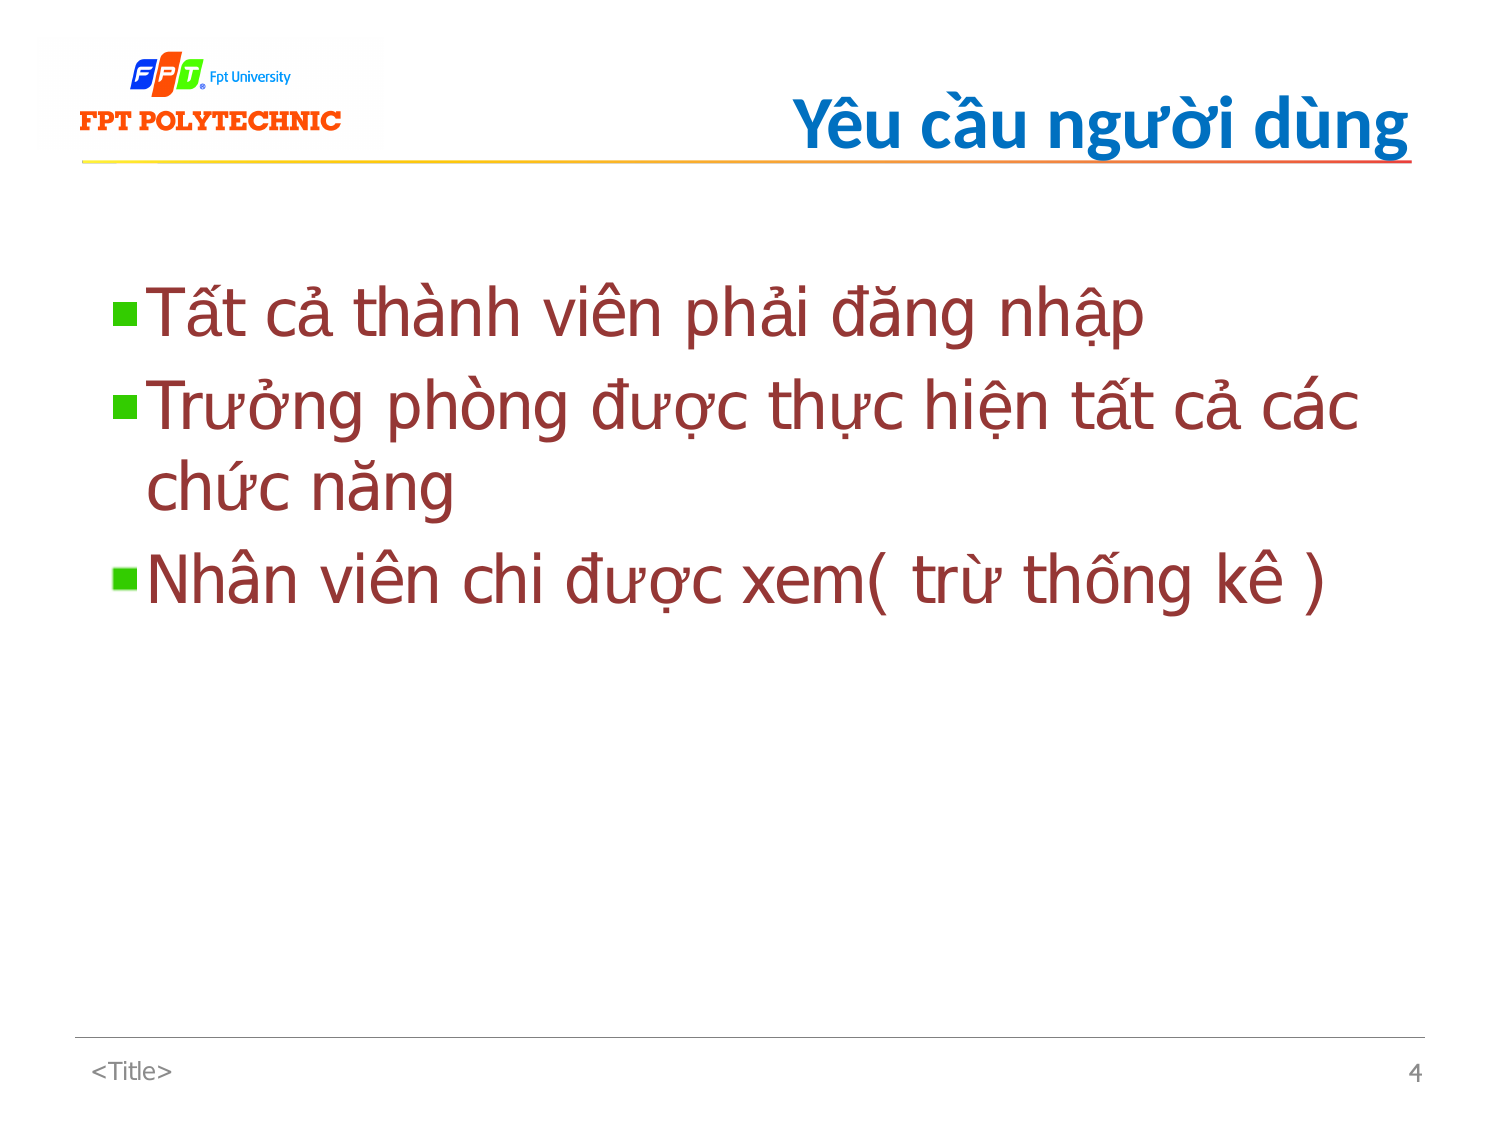

# Yêu cầu người dùng
Tất cả thành viên phải đăng nhập
Trưởng phòng được thực hiện tất cả các chức năng
Nhân viên chi được xem( trừ thống kê )
<Title>
4